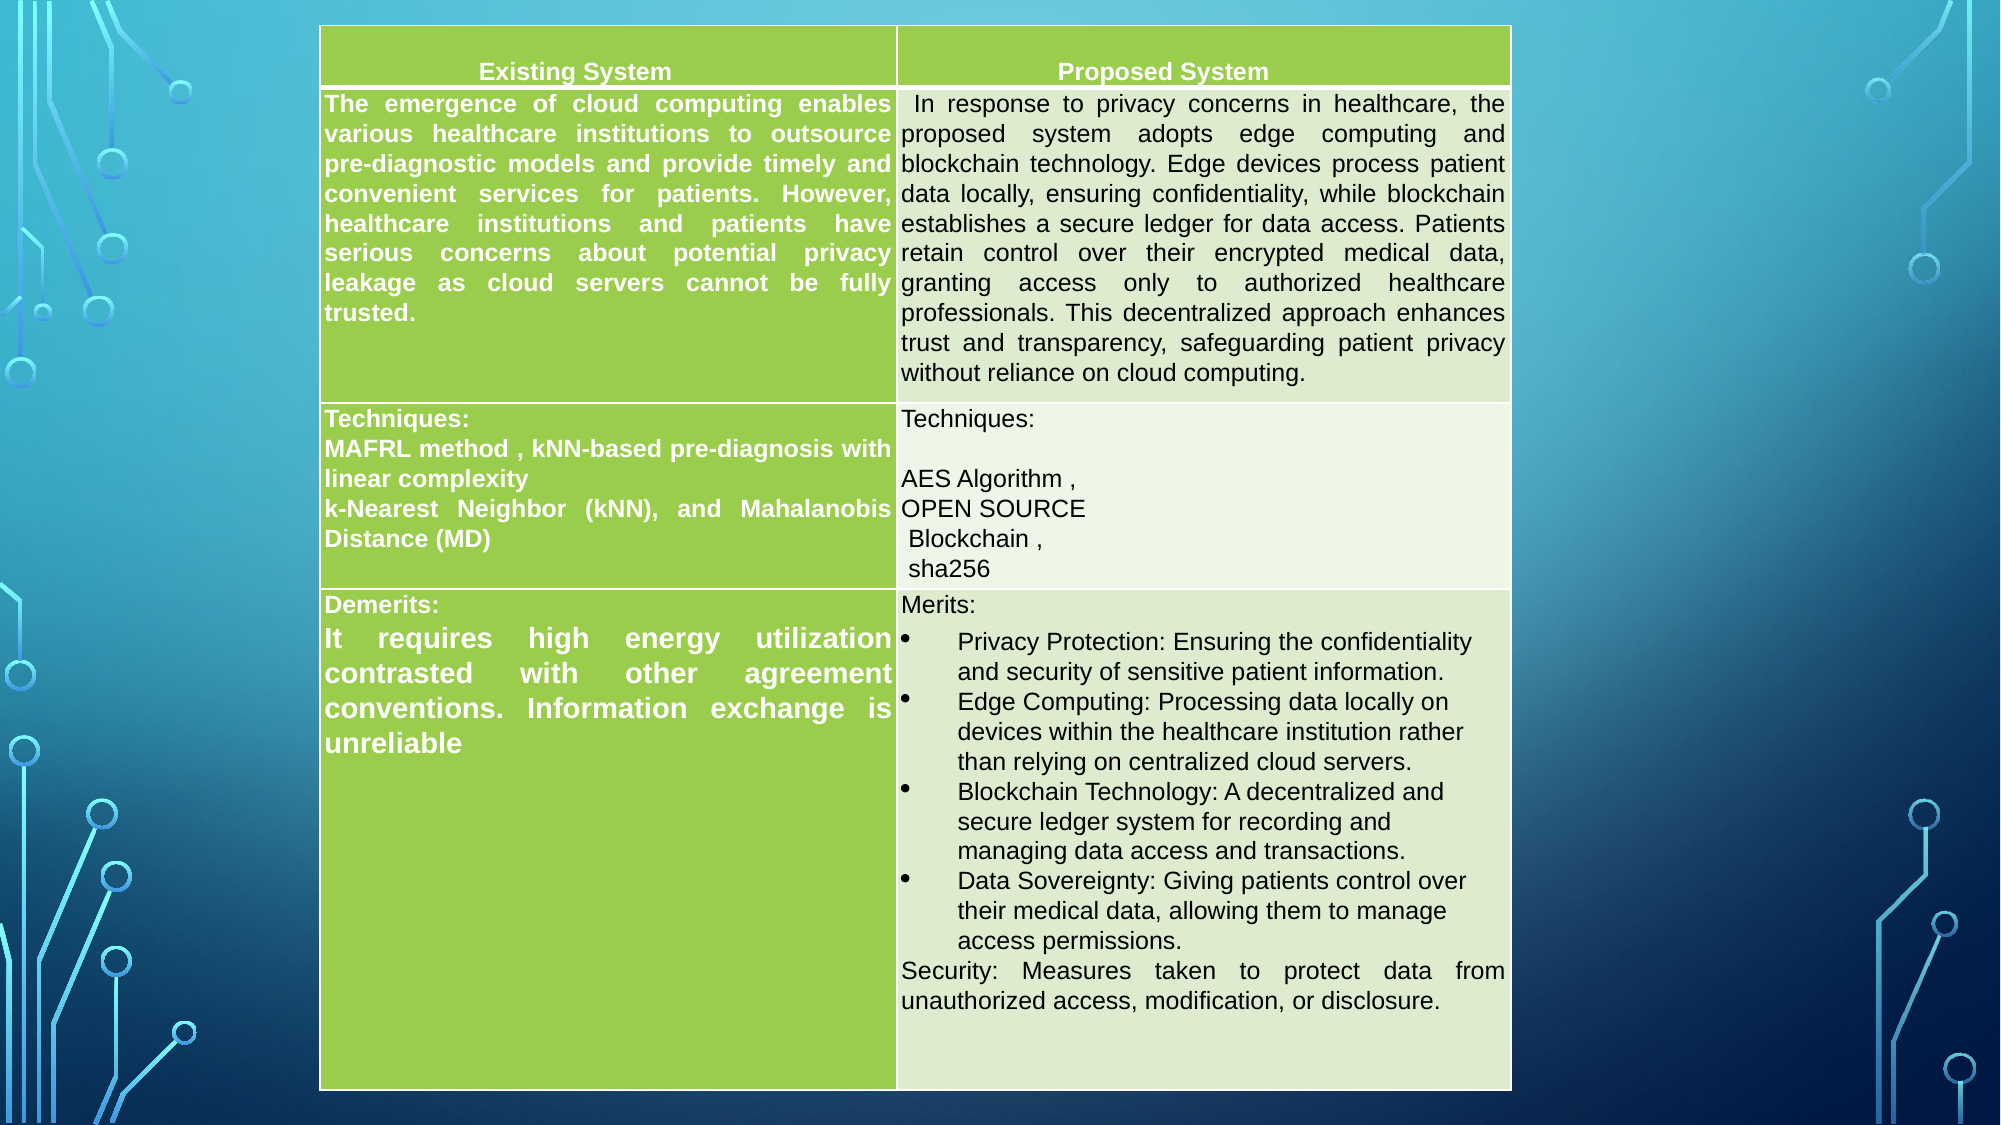

| Existing System | Proposed System |
| --- | --- |
| The emergence of cloud computing enables various healthcare institutions to outsource pre-diagnostic models and provide timely and convenient services for patients. However, healthcare institutions and patients have serious concerns about potential privacy leakage as cloud servers cannot be fully trusted. | In response to privacy concerns in healthcare, the proposed system adopts edge computing and blockchain technology. Edge devices process patient data locally, ensuring confidentiality, while blockchain establishes a secure ledger for data access. Patients retain control over their encrypted medical data, granting access only to authorized healthcare professionals. This decentralized approach enhances trust and transparency, safeguarding patient privacy without reliance on cloud computing. |
| Techniques: MAFRL method , kNN-based pre-diagnosis with linear complexity k-Nearest Neighbor (kNN), and Mahalanobis Distance (MD) | Techniques:   AES Algorithm , OPEN SOURCE Blockchain , sha256 |
| Demerits: It requires high energy utilization contrasted with other agreement conventions. Information exchange is unreliable | Merits: Privacy Protection: Ensuring the confidentiality and security of sensitive patient information. Edge Computing: Processing data locally on devices within the healthcare institution rather than relying on centralized cloud servers. Blockchain Technology: A decentralized and secure ledger system for recording and managing data access and transactions. Data Sovereignty: Giving patients control over their medical data, allowing them to manage access permissions. Security: Measures taken to protect data from unauthorized access, modification, or disclosure. |